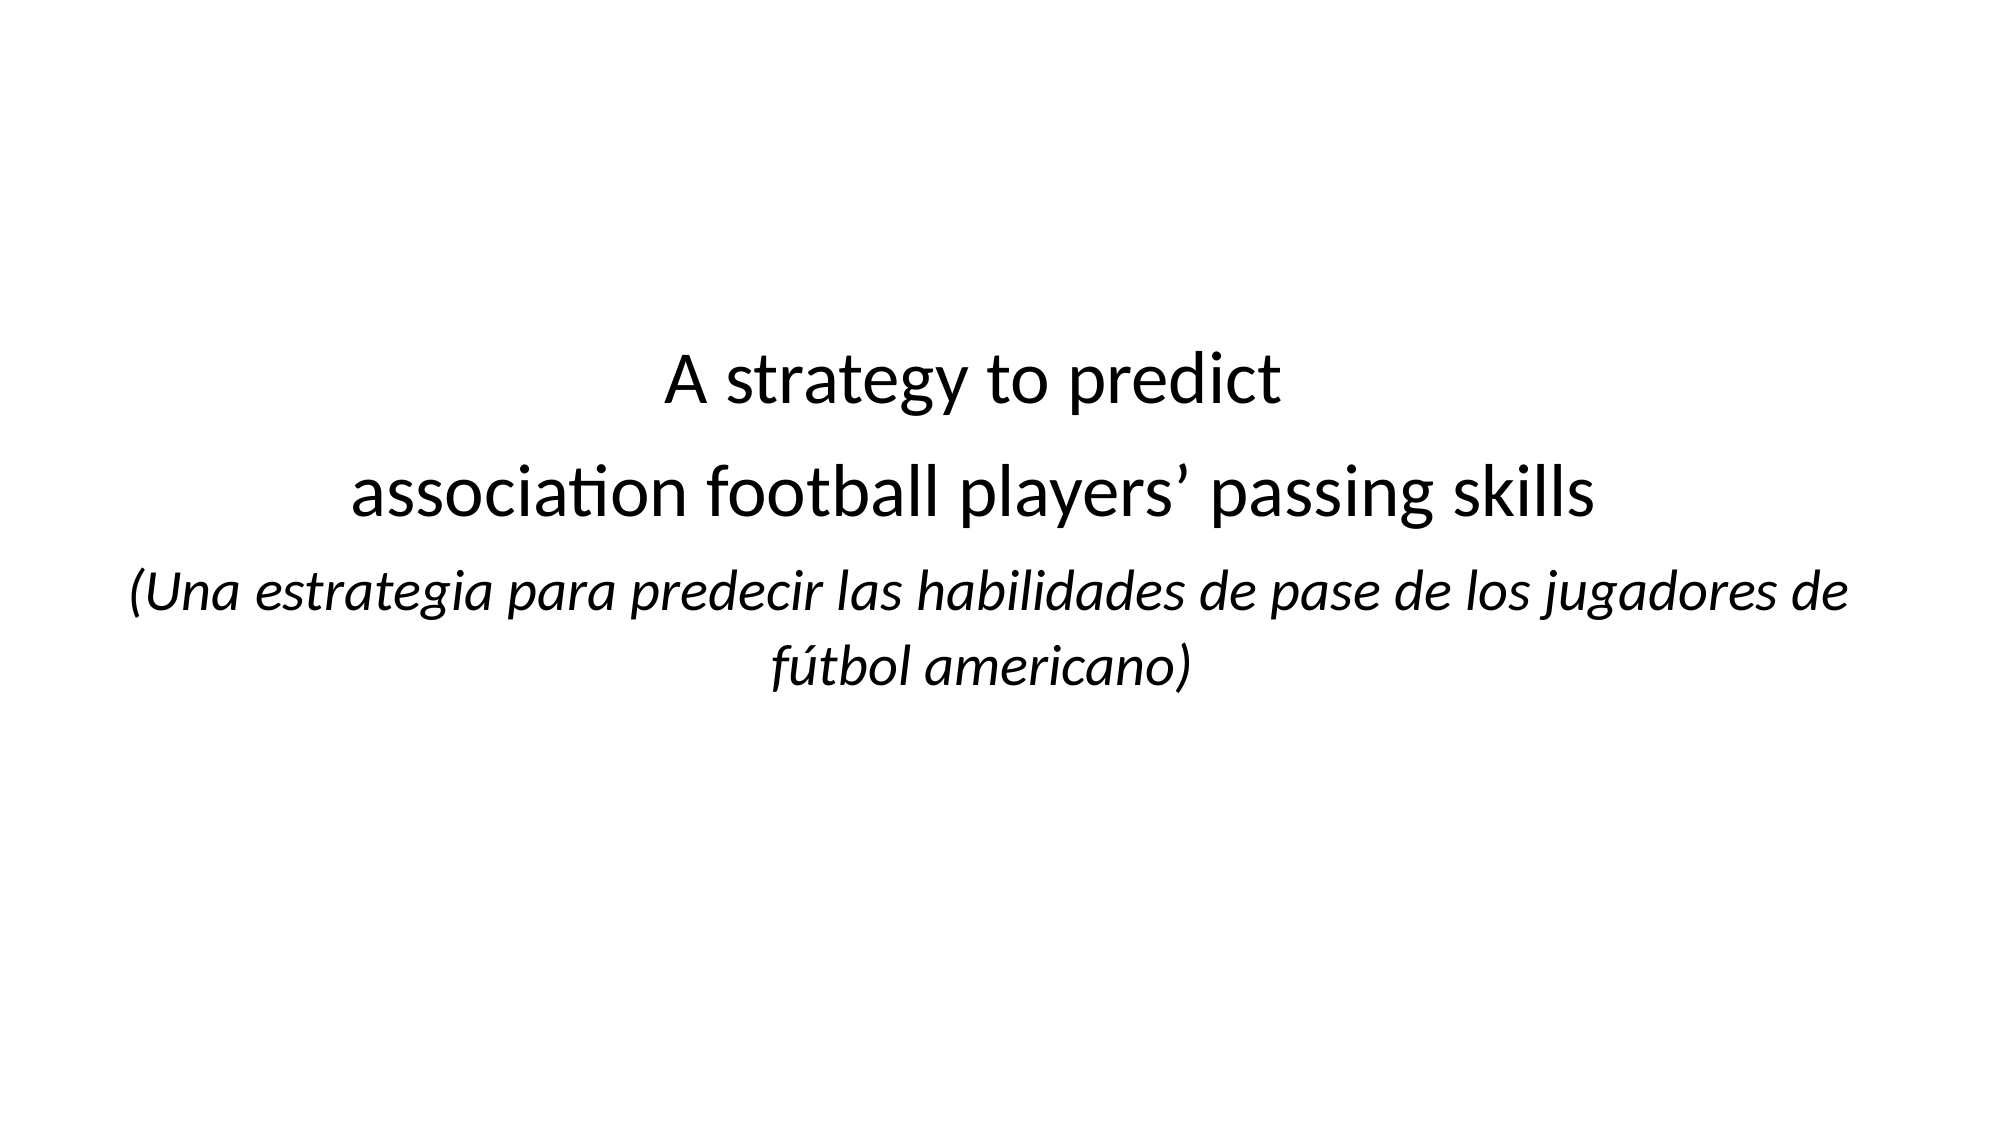

A strategy to predict
association football players’ passing skills
 (Una estrategia para predecir las habilidades de pase de los jugadores de fútbol americano)